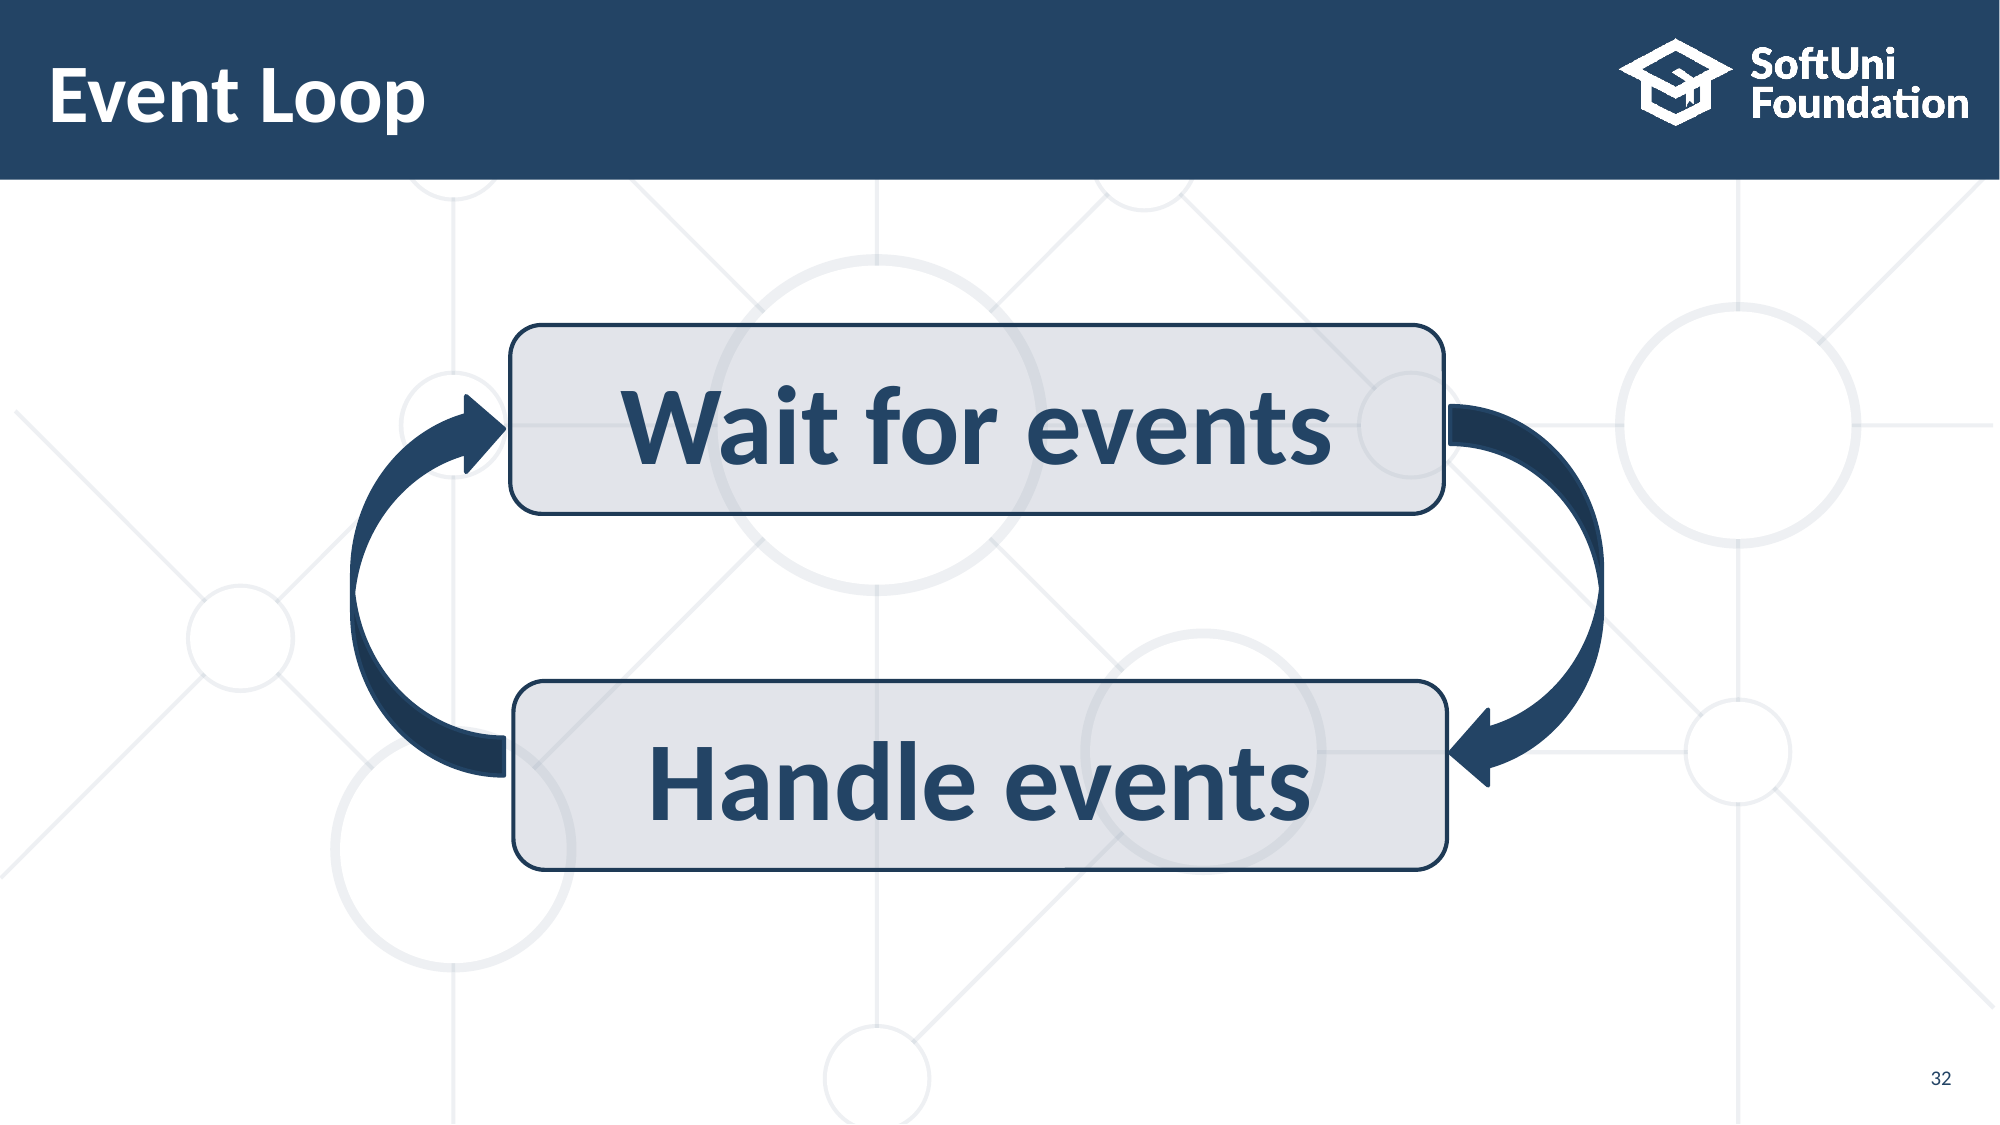

# Event Loop
Wait for events

Handle events
32